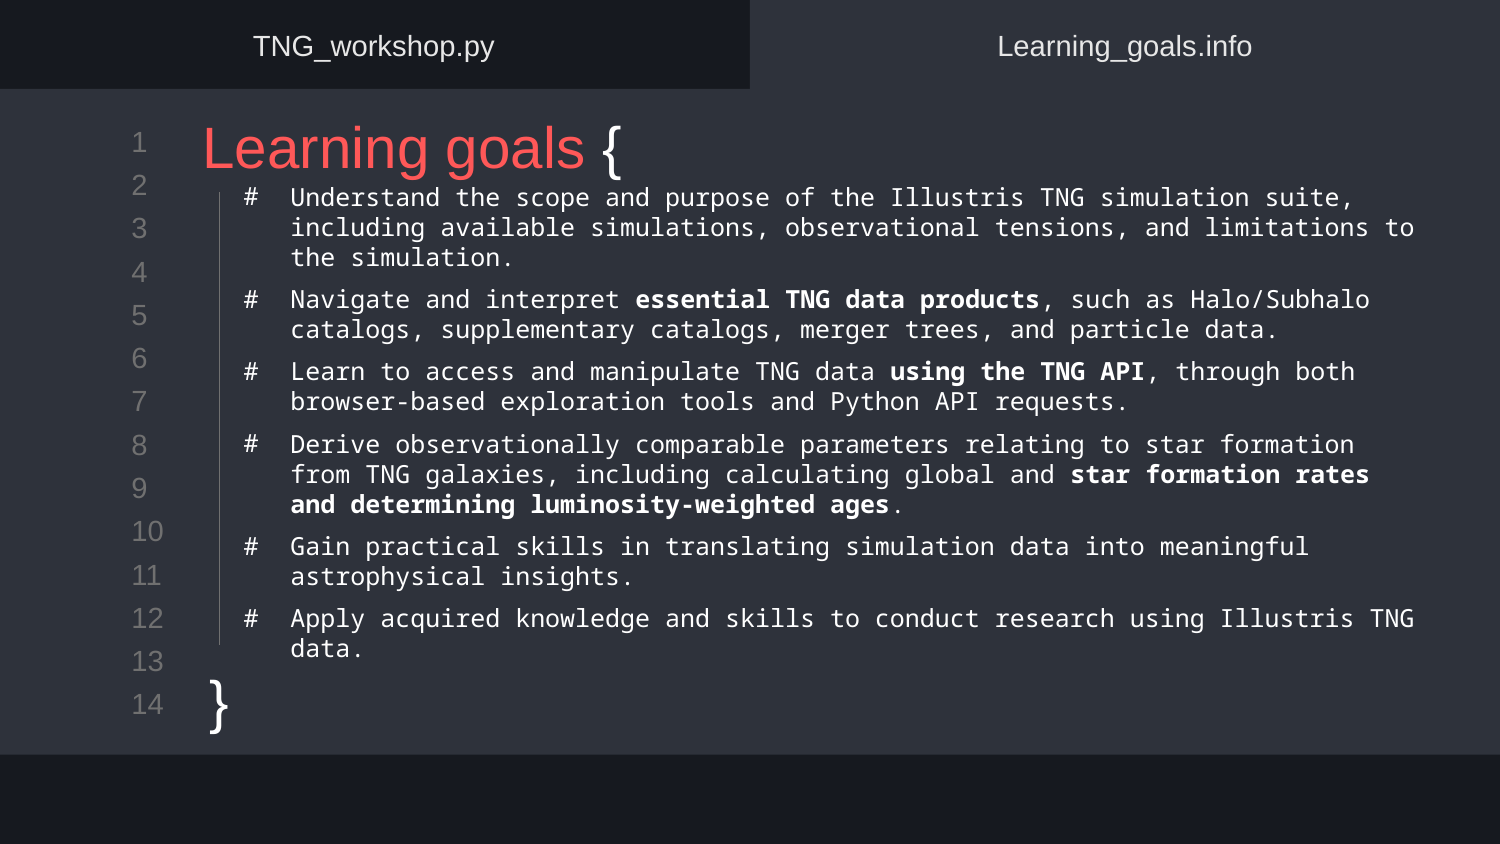

TNG_workshop.py
Learning_goals.info
Learning goals {
Understand the scope and purpose of the Illustris TNG simulation suite, including available simulations, observational tensions, and limitations to the simulation.
Navigate and interpret essential TNG data products, such as Halo/Subhalo catalogs, supplementary catalogs, merger trees, and particle data.
Learn to access and manipulate TNG data using the TNG API, through both browser-based exploration tools and Python API requests.
Derive observationally comparable parameters relating to star formation from TNG galaxies, including calculating global and star formation rates and determining luminosity-weighted ages.
Gain practical skills in translating simulation data into meaningful astrophysical insights.
Apply acquired knowledge and skills to conduct research using Illustris TNG data.
}